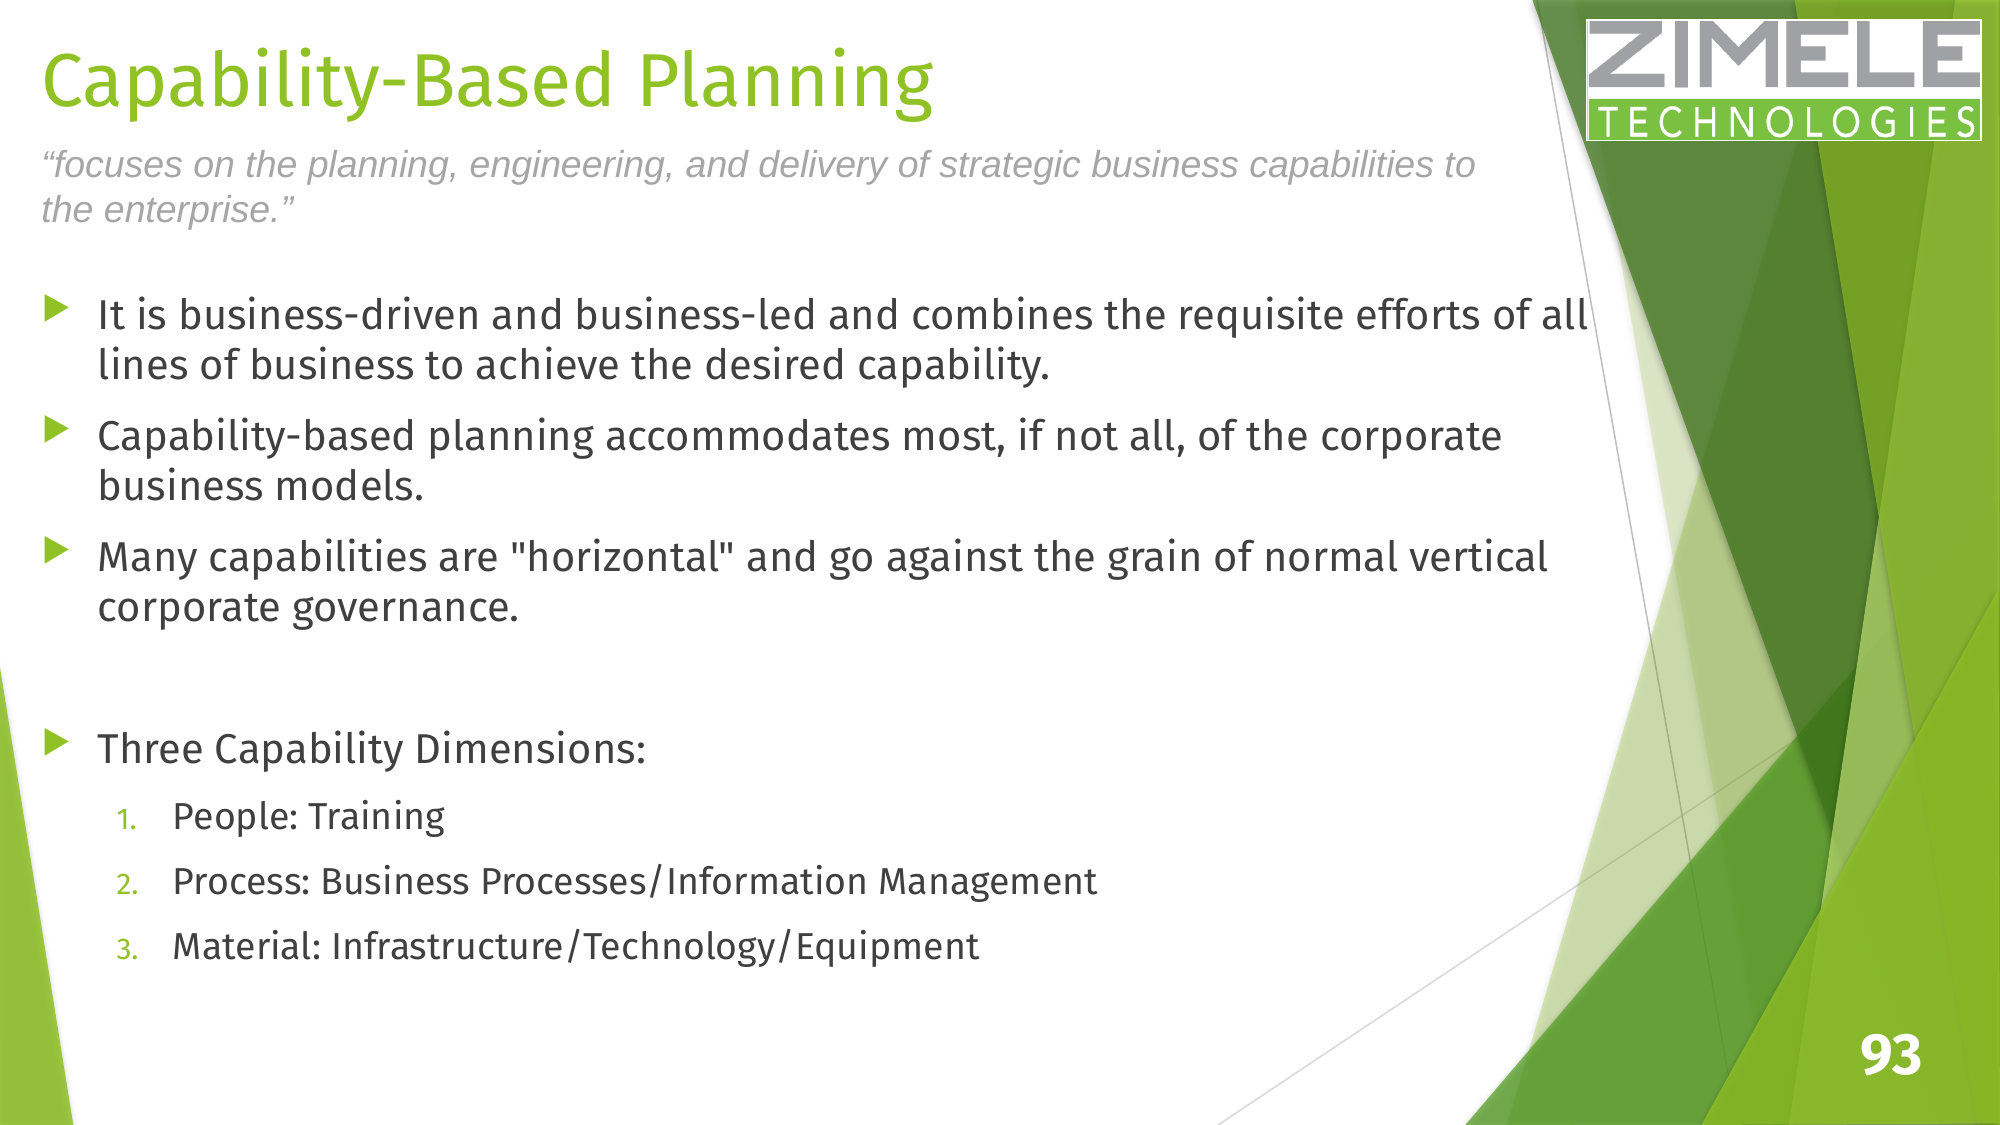

# Capability-Based Planning
“focuses on the planning, engineering, and delivery of strategic business capabilities to the enterprise.”
It is business-driven and business-led and combines the requisite efforts of all lines of business to achieve the desired capability.
Capability-based planning accommodates most, if not all, of the corporate business models.
Many capabilities are "horizontal" and go against the grain of normal vertical corporate governance.

Three Capability Dimensions:
People: Training
Process: Business Processes/Information Management
Material: Infrastructure/Technology/Equipment
93